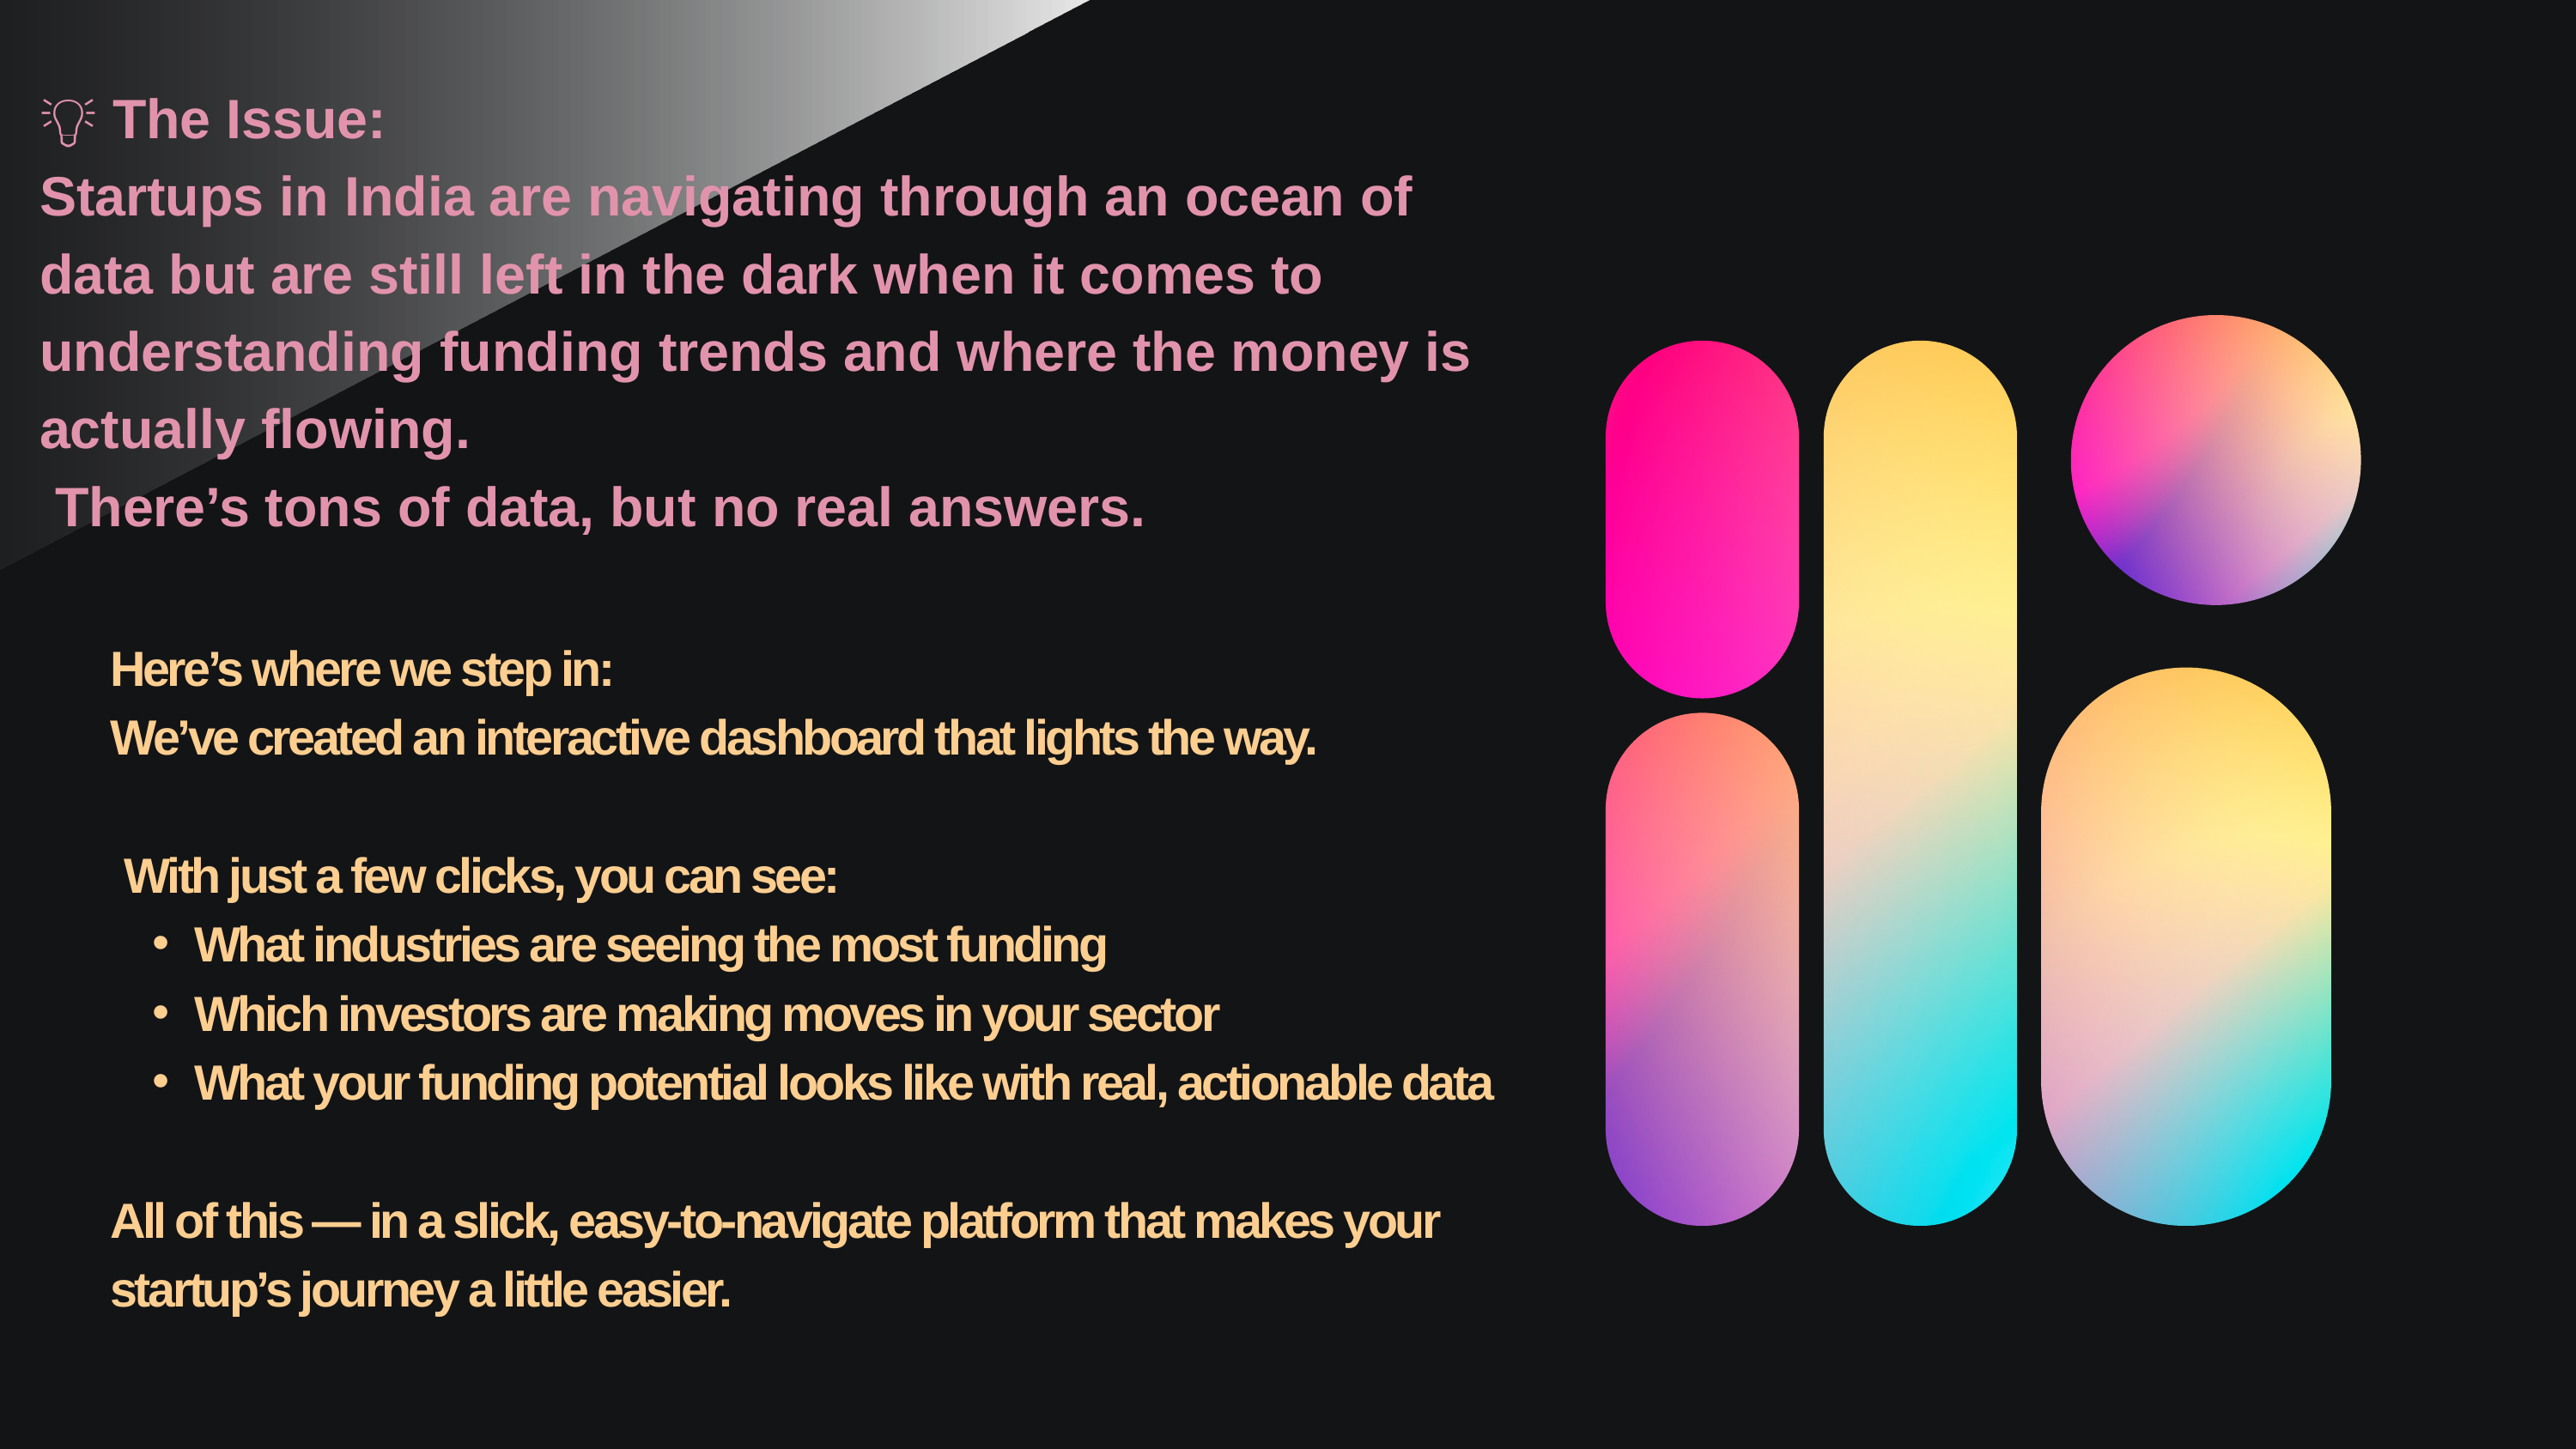

💡 The Issue:
Startups in India are navigating through an ocean of data but are still left in the dark when it comes to understanding funding trends and where the money is actually flowing.
 There’s tons of data, but no real answers.

Here’s where we step in:
We’ve created an interactive dashboard that lights the way.

 With just a few clicks, you can see:
What industries are seeing the most funding
Which investors are making moves in your sector
What your funding potential looks like with real, actionable data

All of this — in a slick, easy-to-navigate platform that makes your startup’s journey a little easier.